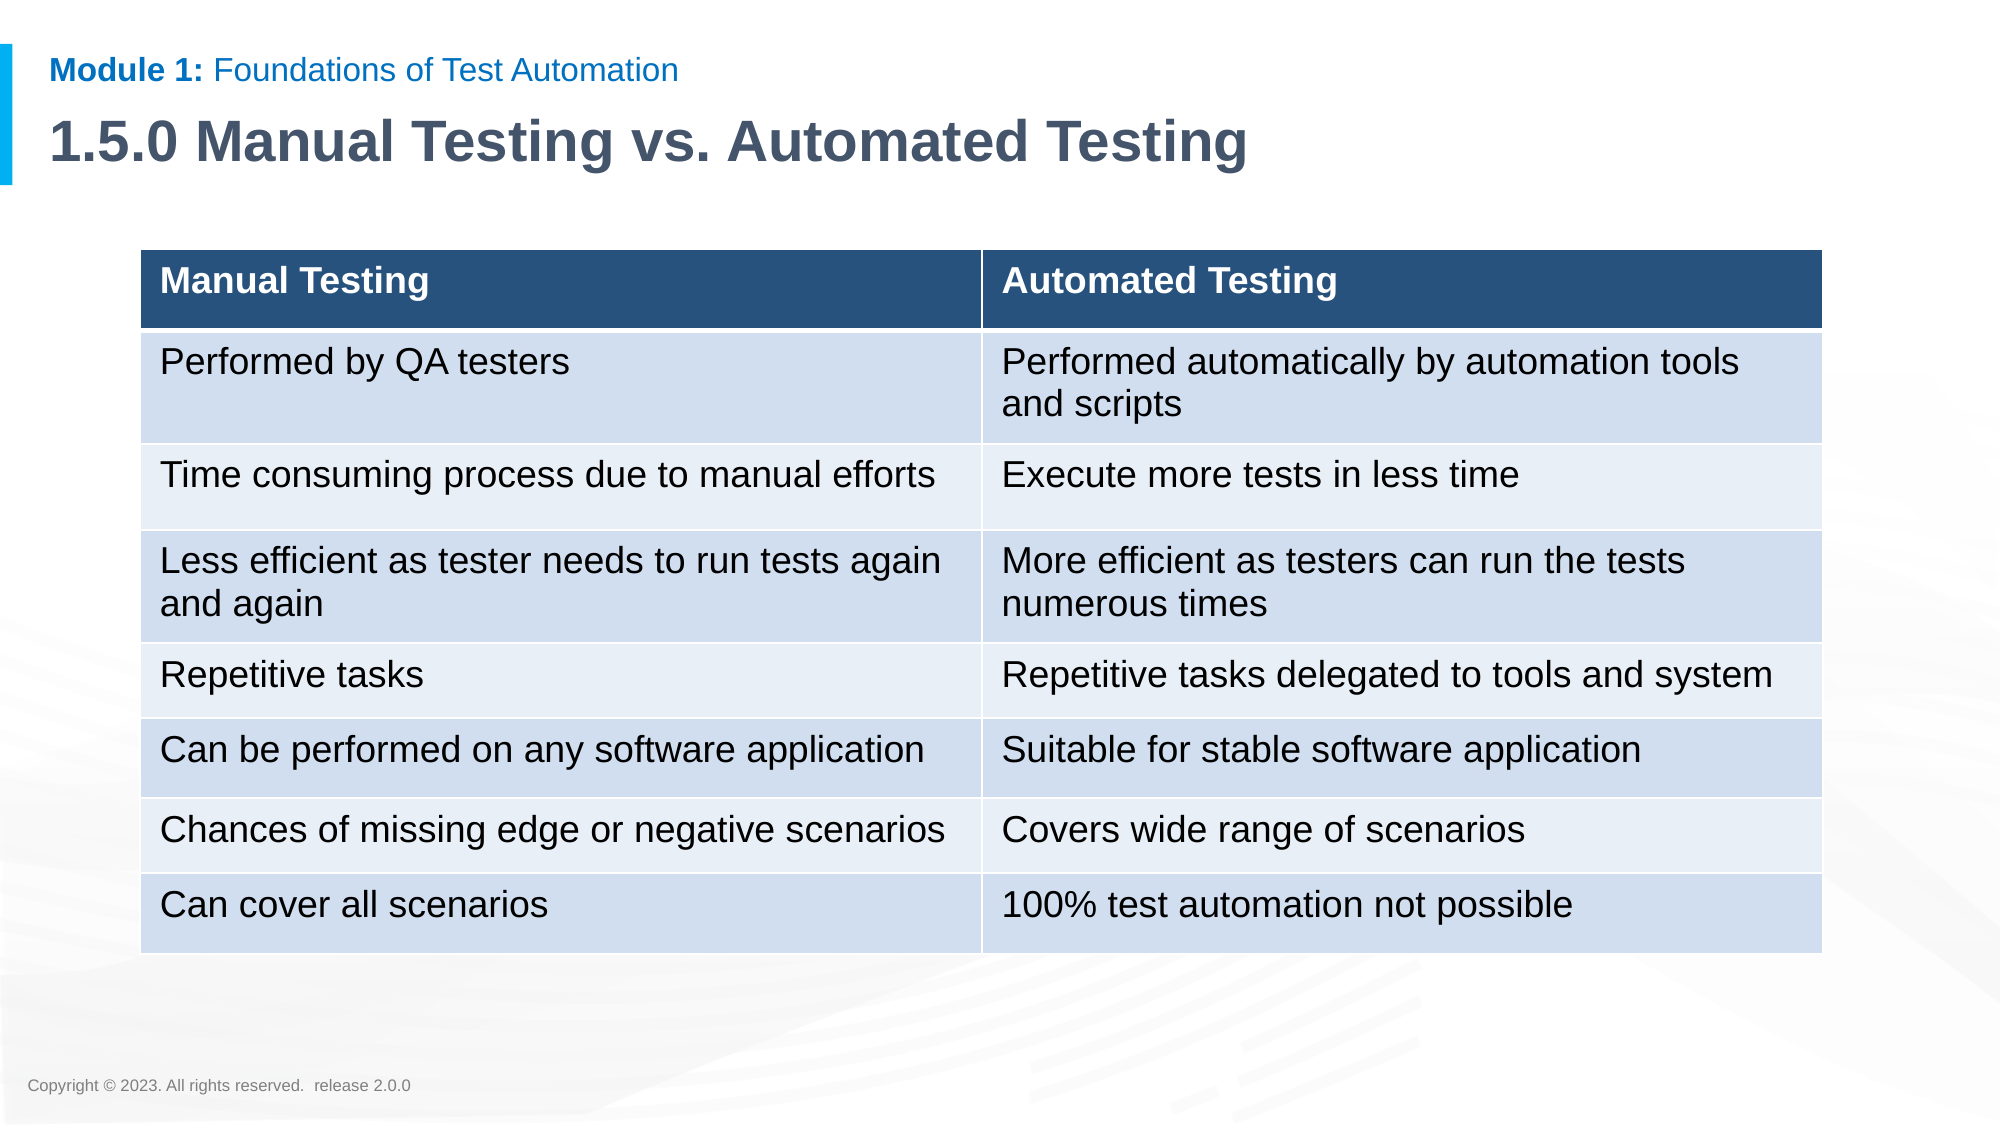

# 1.5.0 Manual Testing vs. Automated Testing

| Manual Testing | Automated Testing |
| --- | --- |
| Performed by QA testers | Performed automatically by automation tools and scripts |
| Time consuming process due to manual efforts | Execute more tests in less time |
| Less efficient as tester needs to run tests again and again | More efficient as testers can run the tests numerous times |
| Repetitive tasks | Repetitive tasks delegated to tools and system |
| Can be performed on any software application | Suitable for stable software application |
| Chances of missing edge or negative scenarios | Covers wide range of scenarios |
| Can cover all scenarios | 100% test automation not possible |